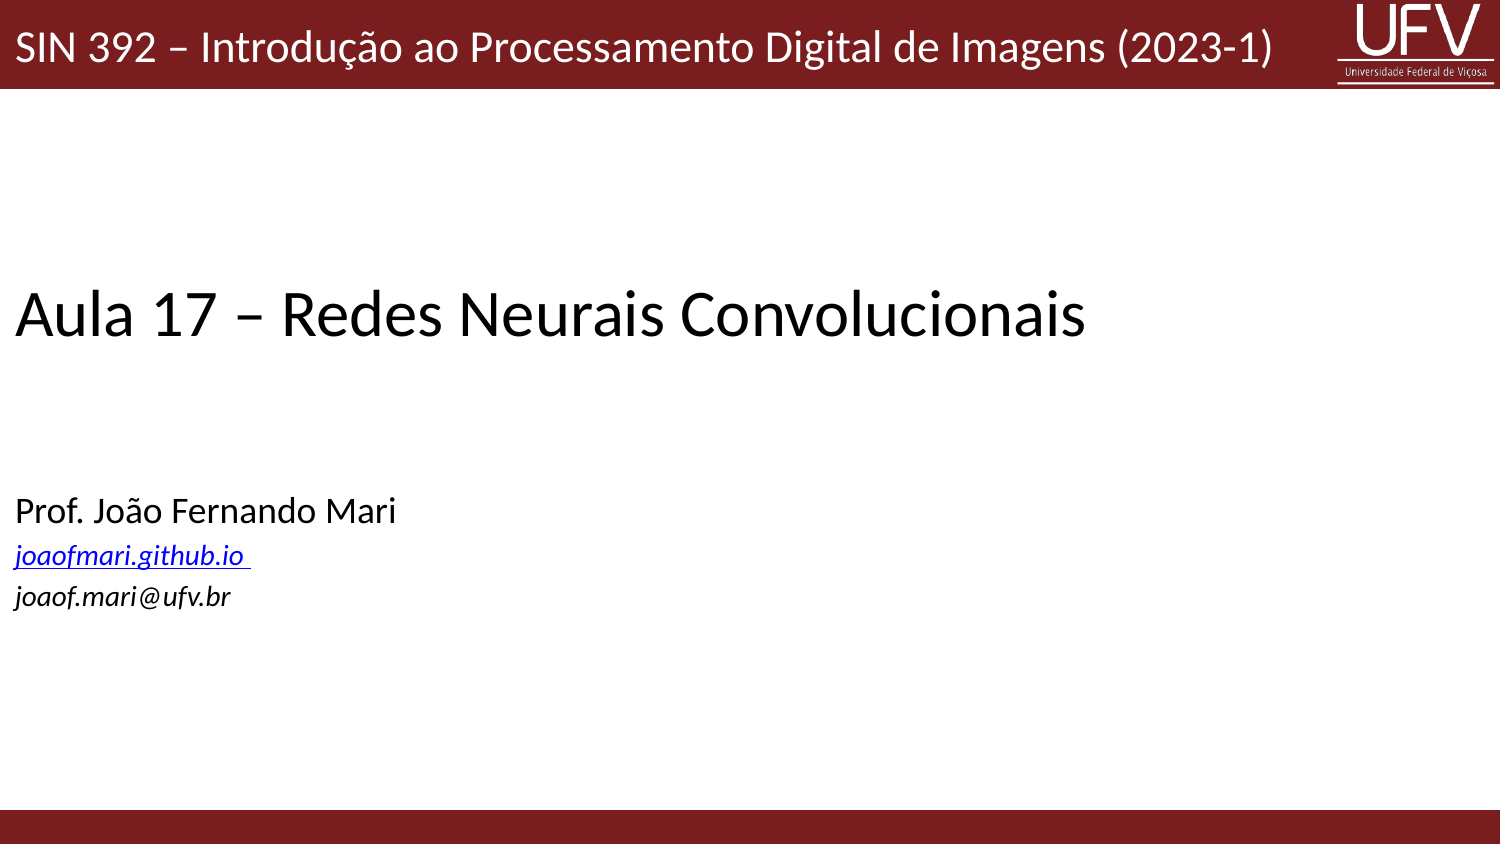

SIN 392 – Introdução ao Processamento Digital de Imagens (2023-1)
# Aula 17 – Redes Neurais Convolucionais
Prof. João Fernando Mari
joaofmari.github.io
joaof.mari@ufv.br